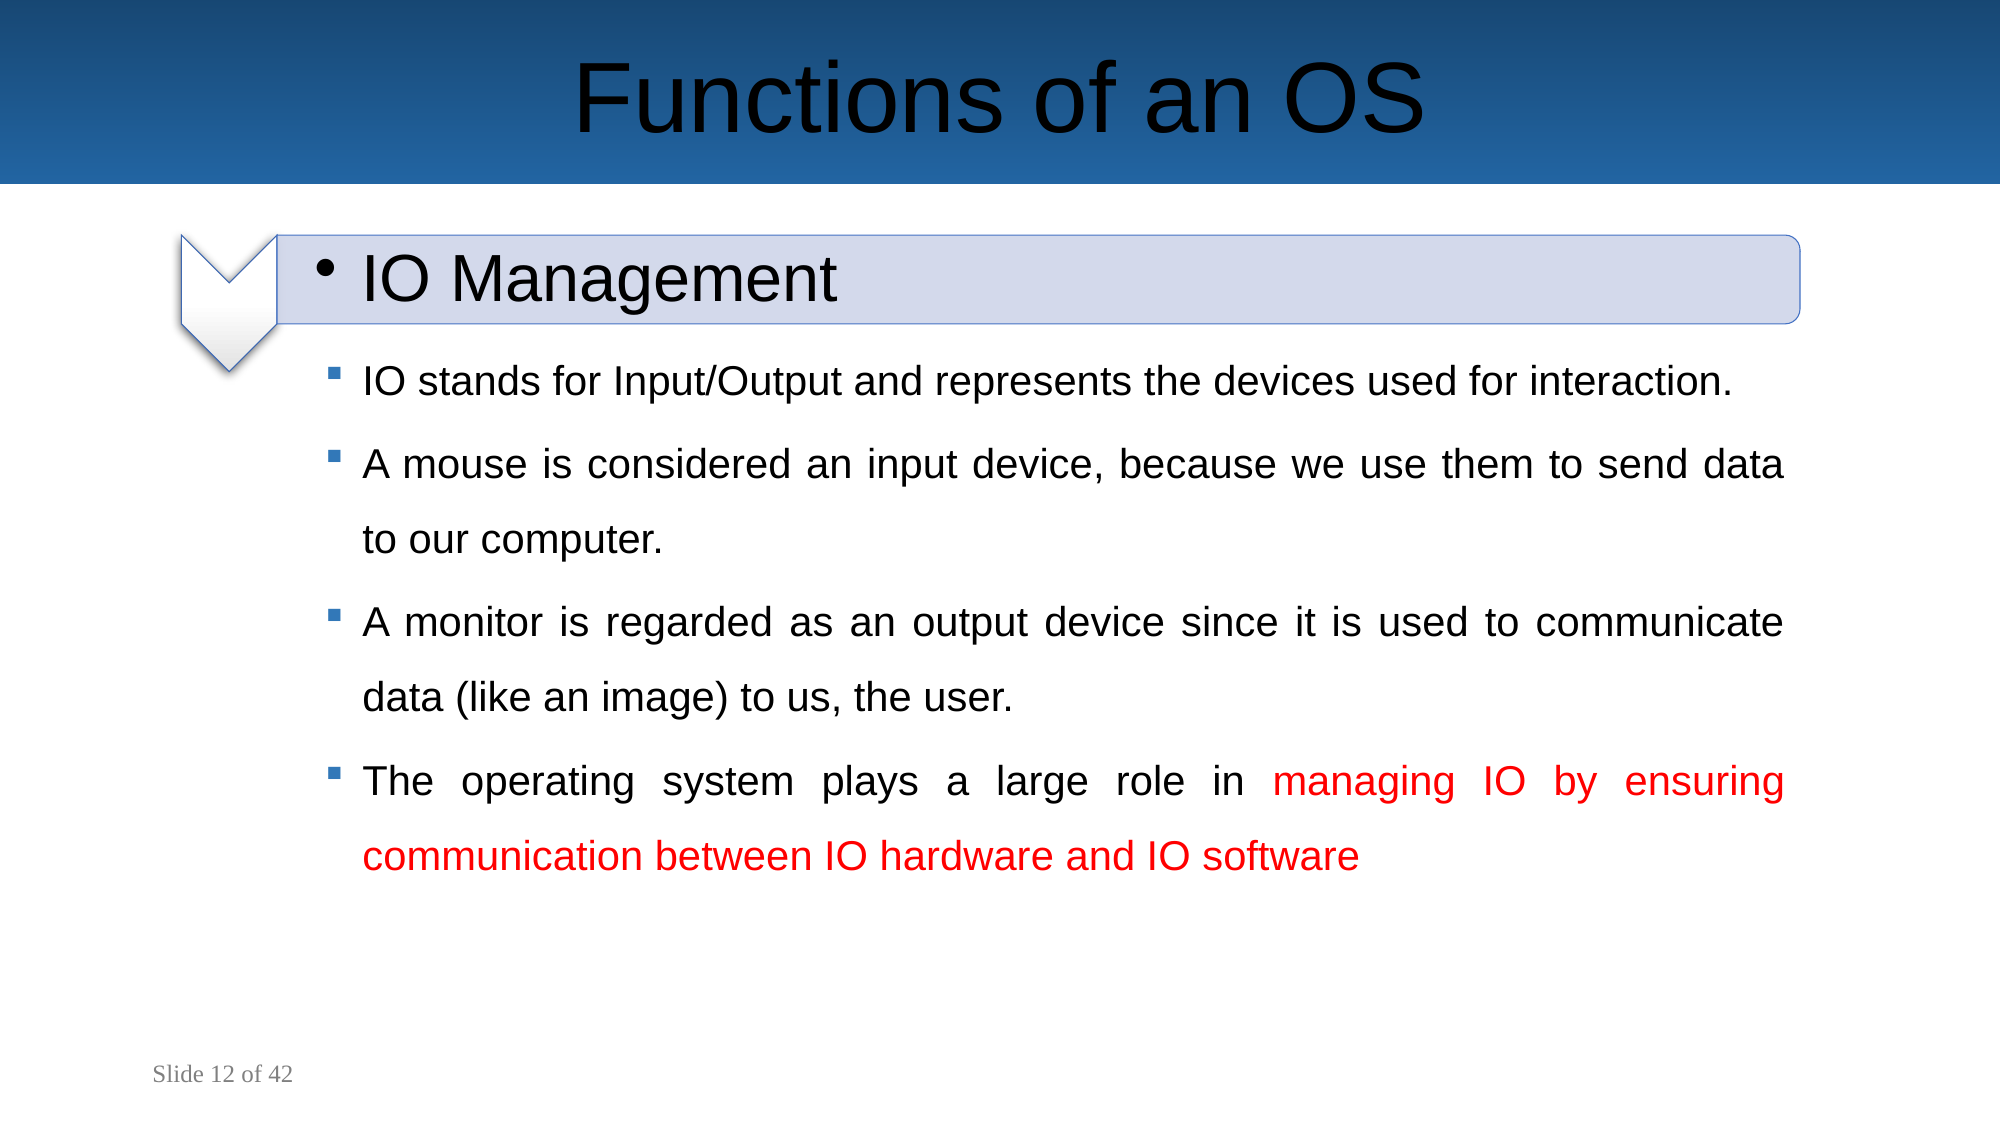

Functions of an OS

IO Management
IO stands for Input/Output and represents the devices used for interaction.
A mouse is considered an input device, because we use them to send data to our computer.
A monitor is regarded as an output device since it is used to communicate data (like an image) to us, the user.
The operating system plays a large role in managing IO by ensuring communication between IO hardware and IO software
Slide 12 of 42